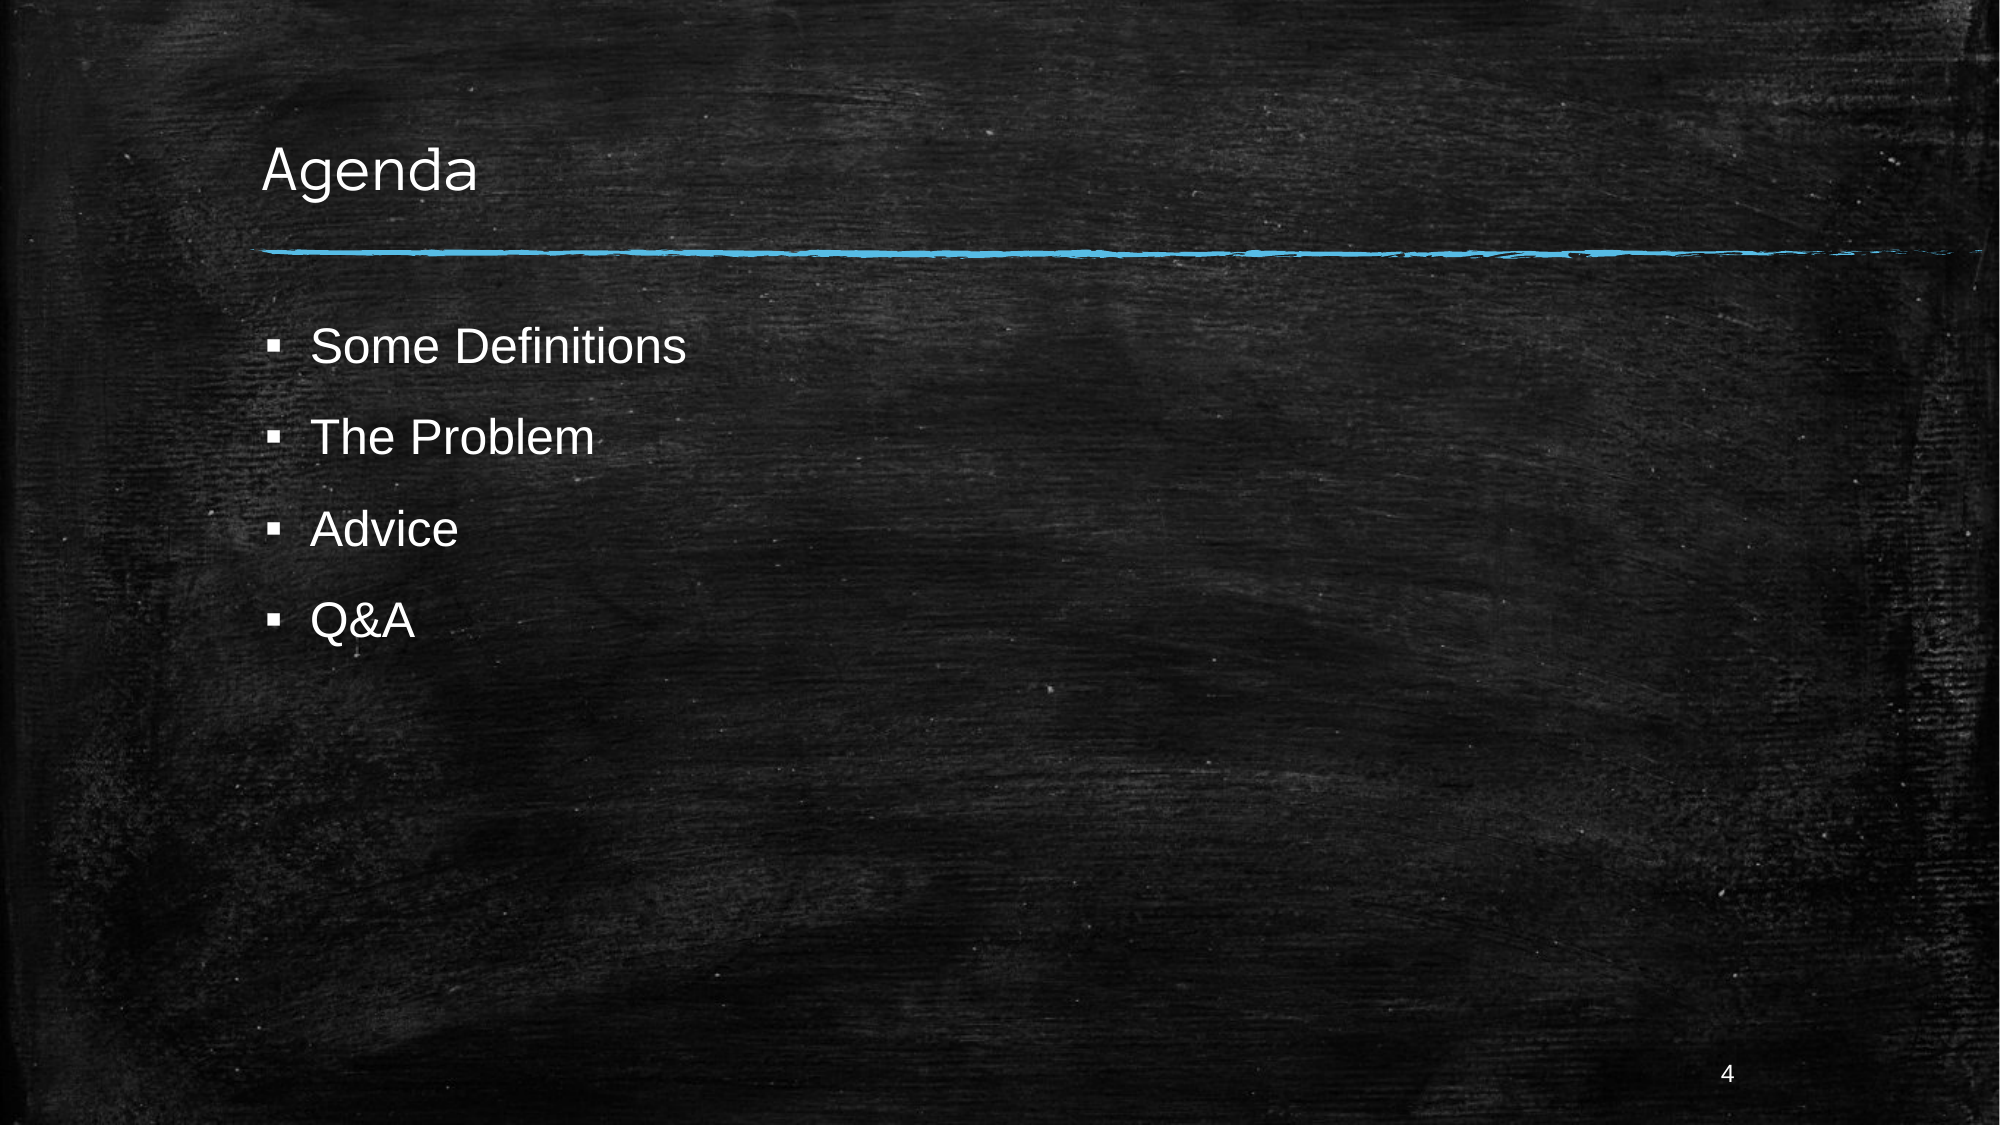

# Agenda
Some Definitions
The Problem
Advice
Q&A
4